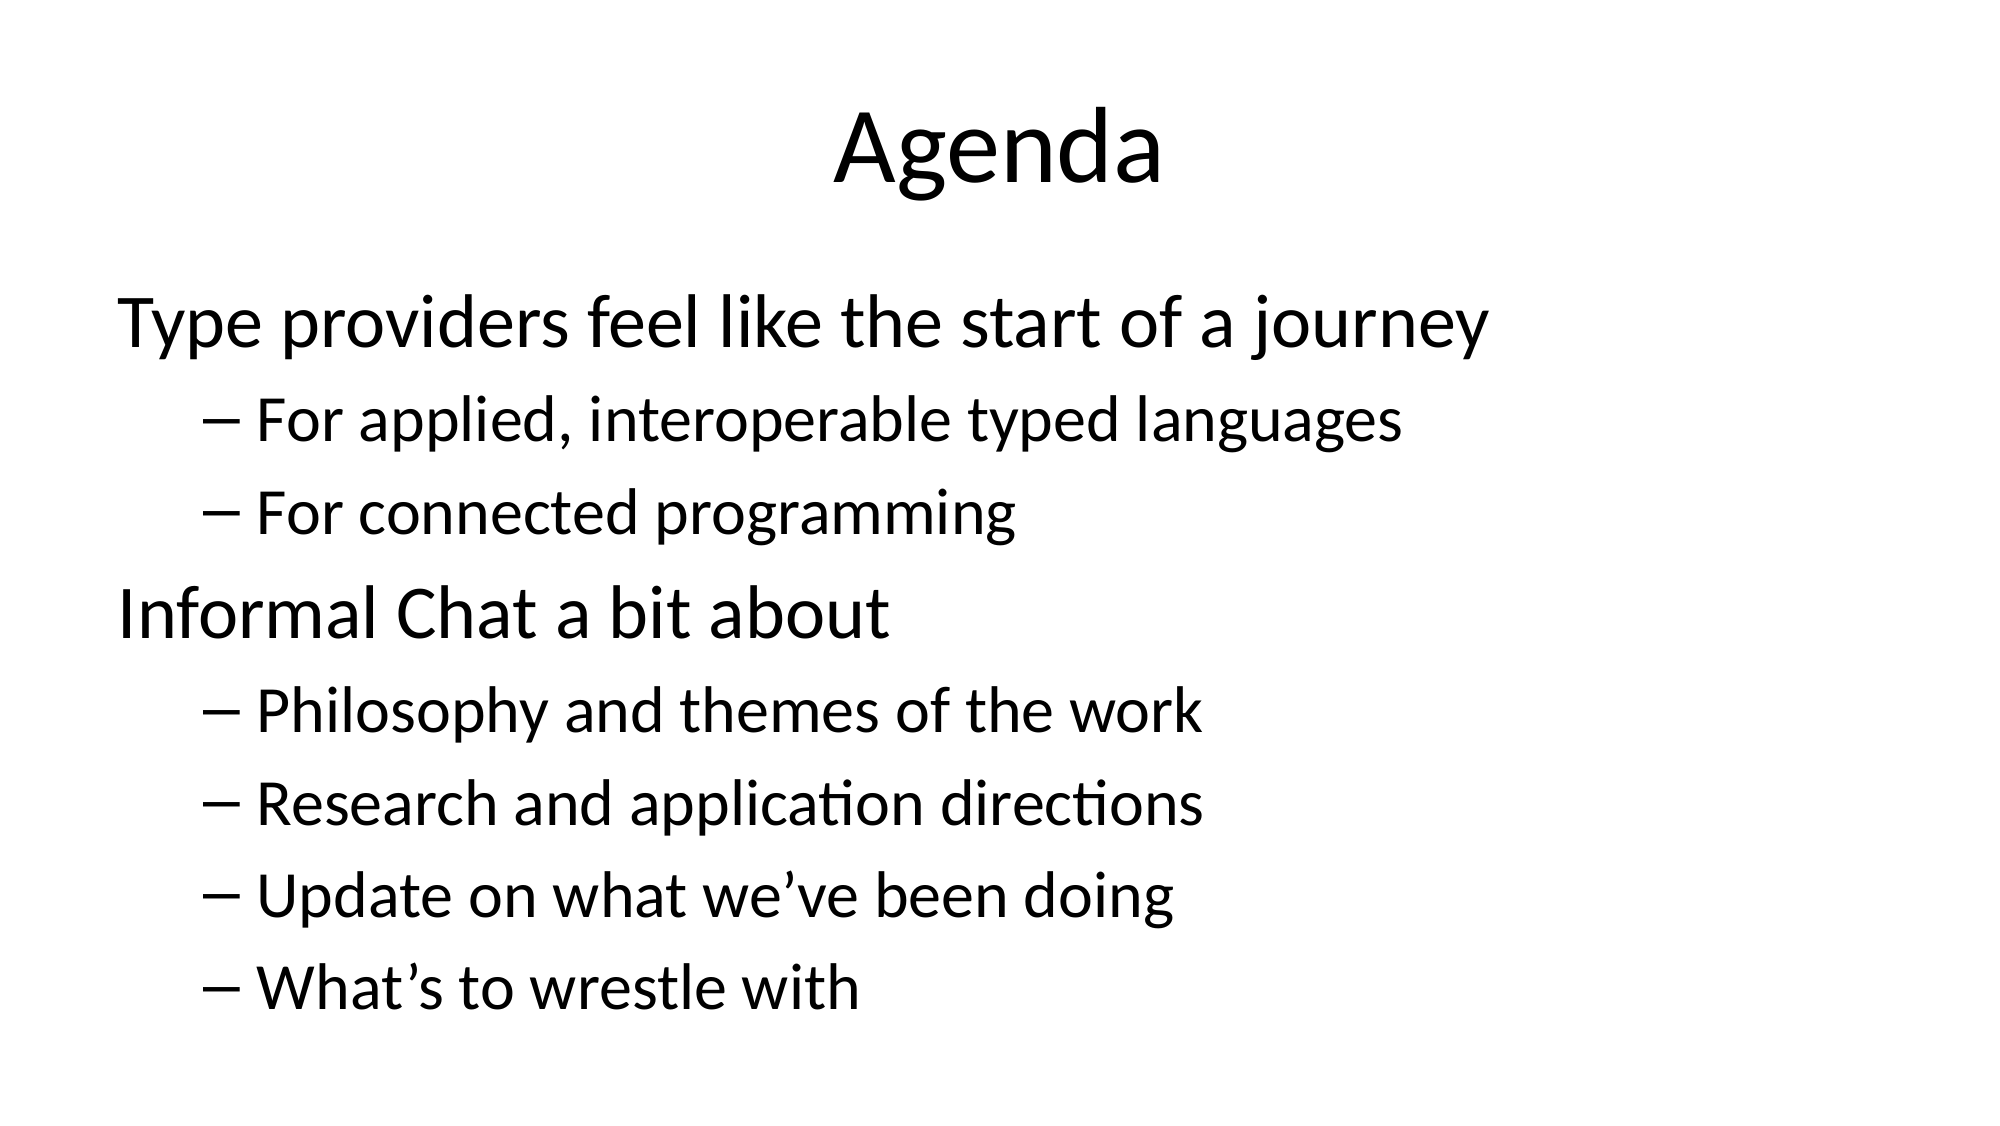

# Agenda
Type providers feel like the start of a journey
For applied, interoperable typed languages
For connected programming
Informal Chat a bit about
Philosophy and themes of the work
Research and application directions
Update on what we’ve been doing
What’s to wrestle with